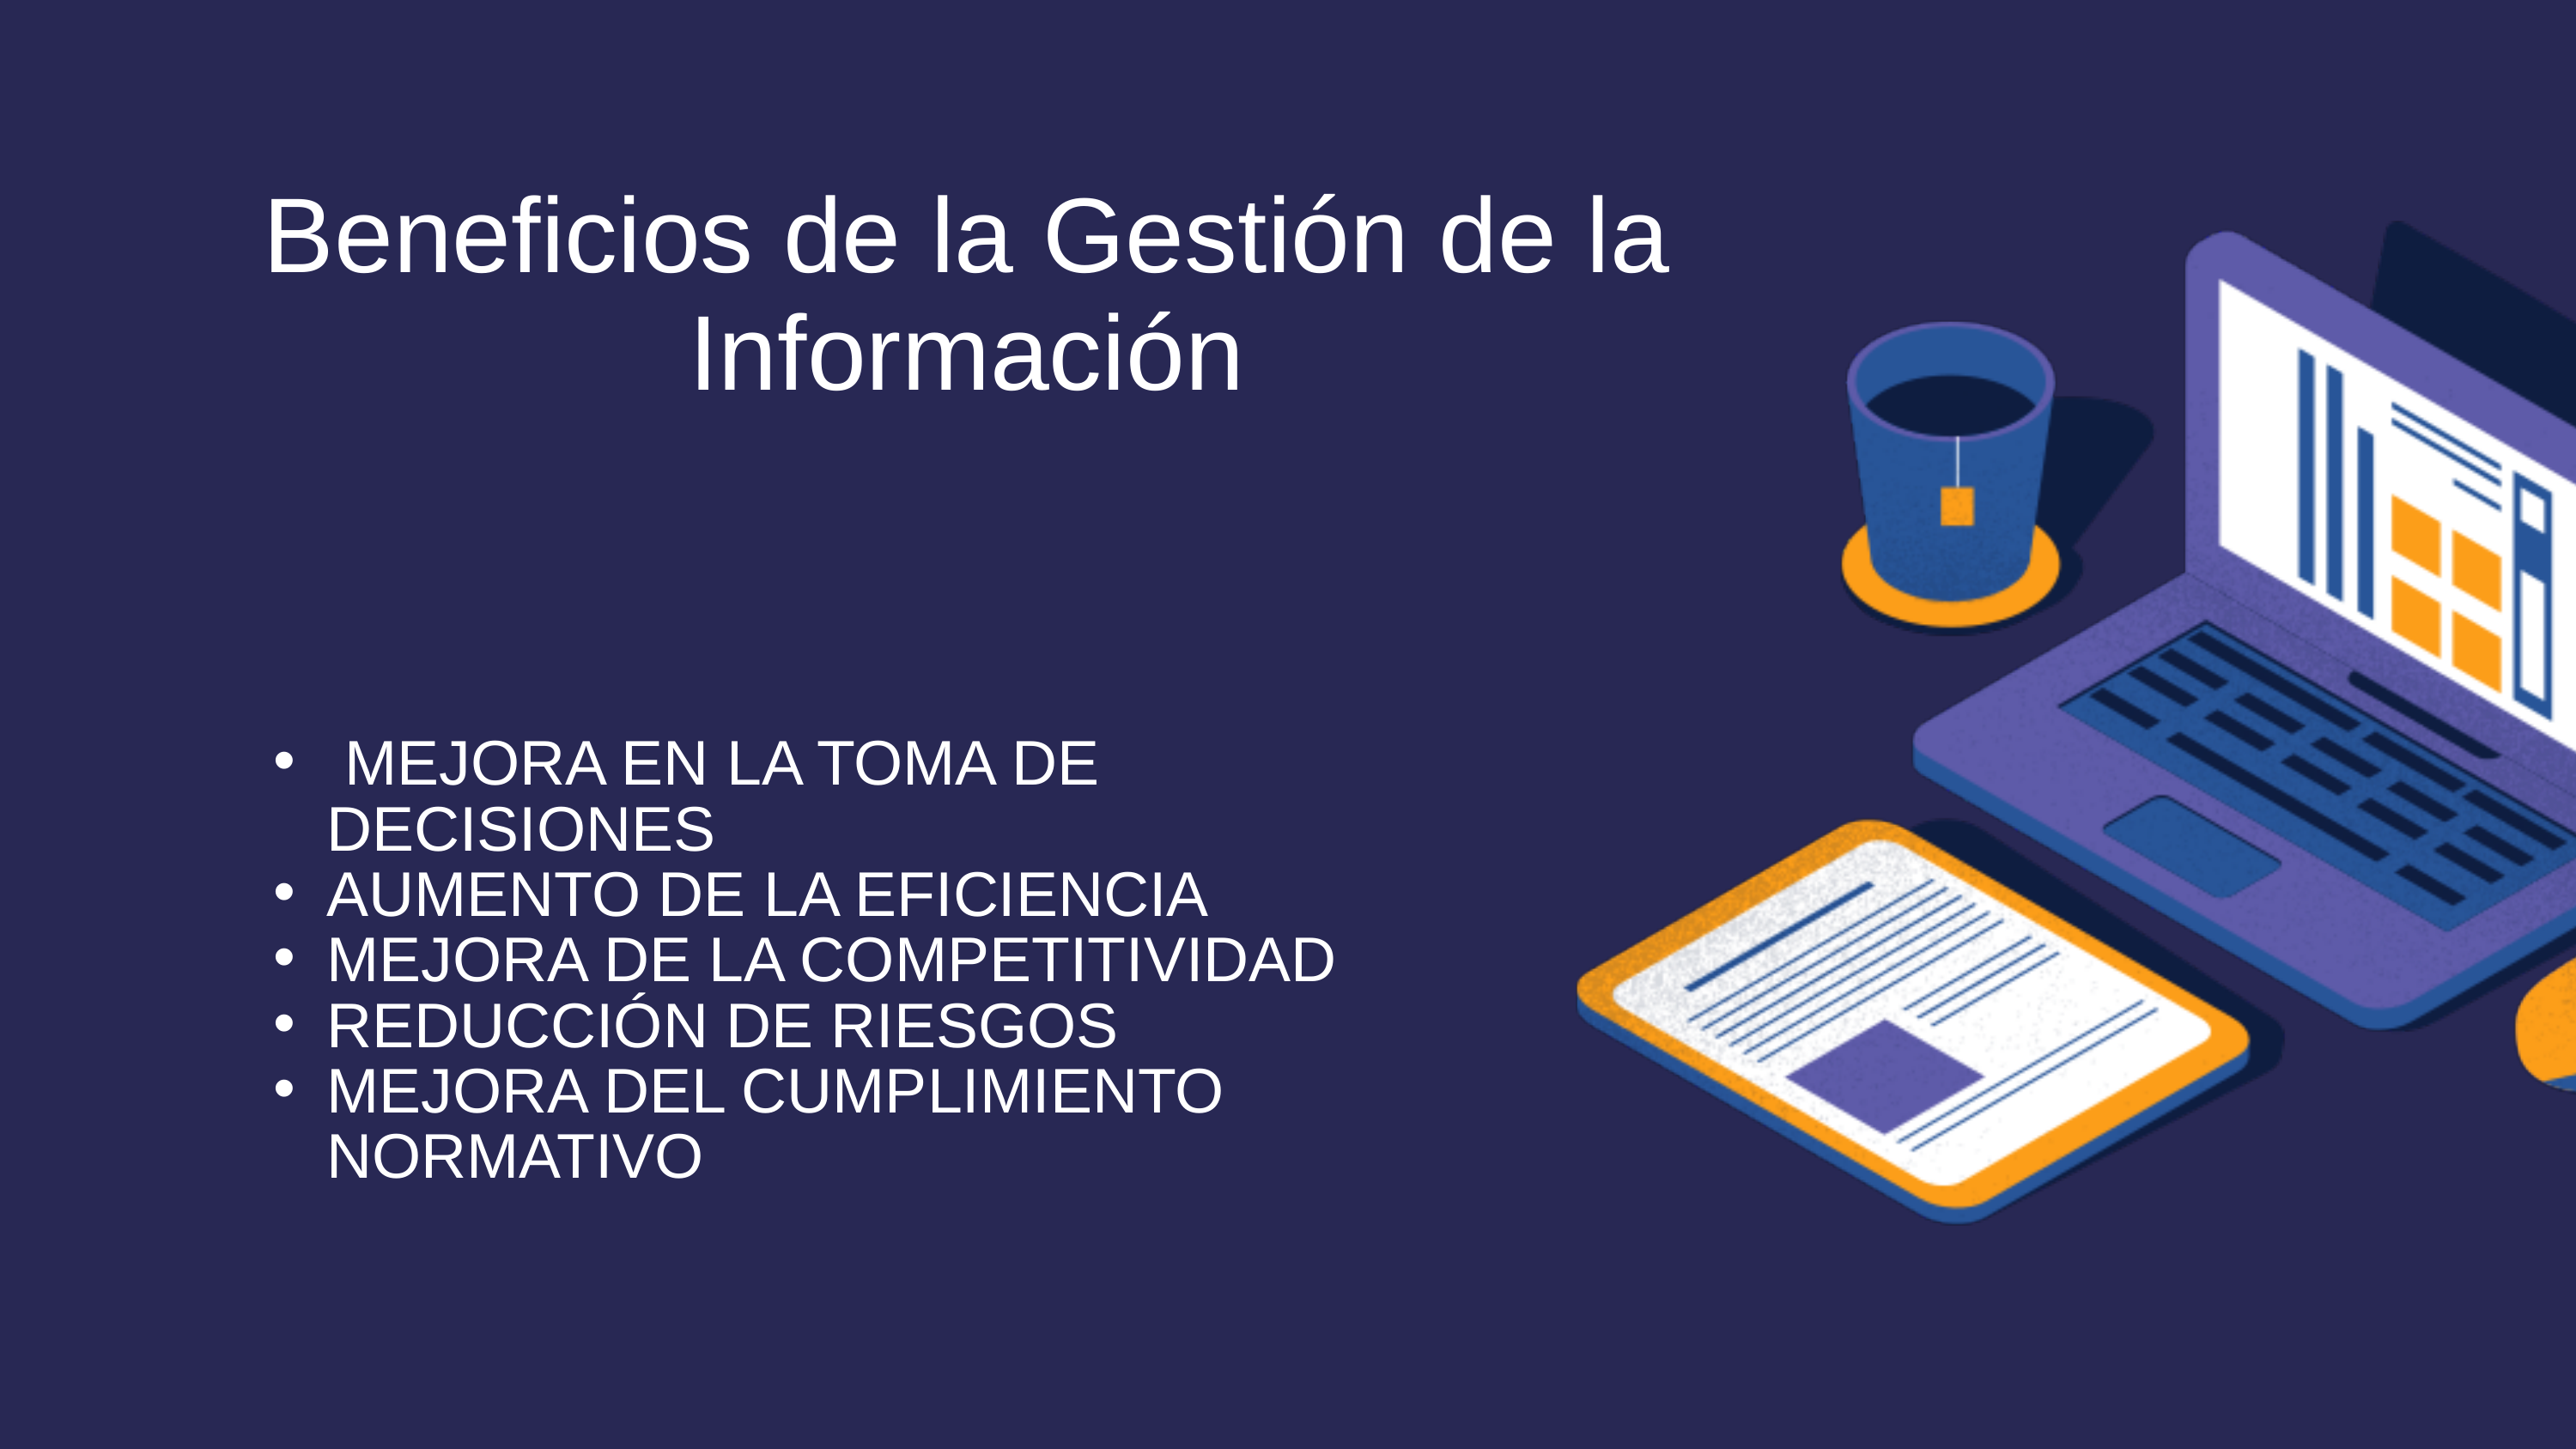

Beneficios de la Gestión de la Información

 MEJORA EN LA TOMA DE DECISIONES
AUMENTO DE LA EFICIENCIA
MEJORA DE LA COMPETITIVIDAD
REDUCCIÓN DE RIESGOS
MEJORA DEL CUMPLIMIENTO NORMATIVO